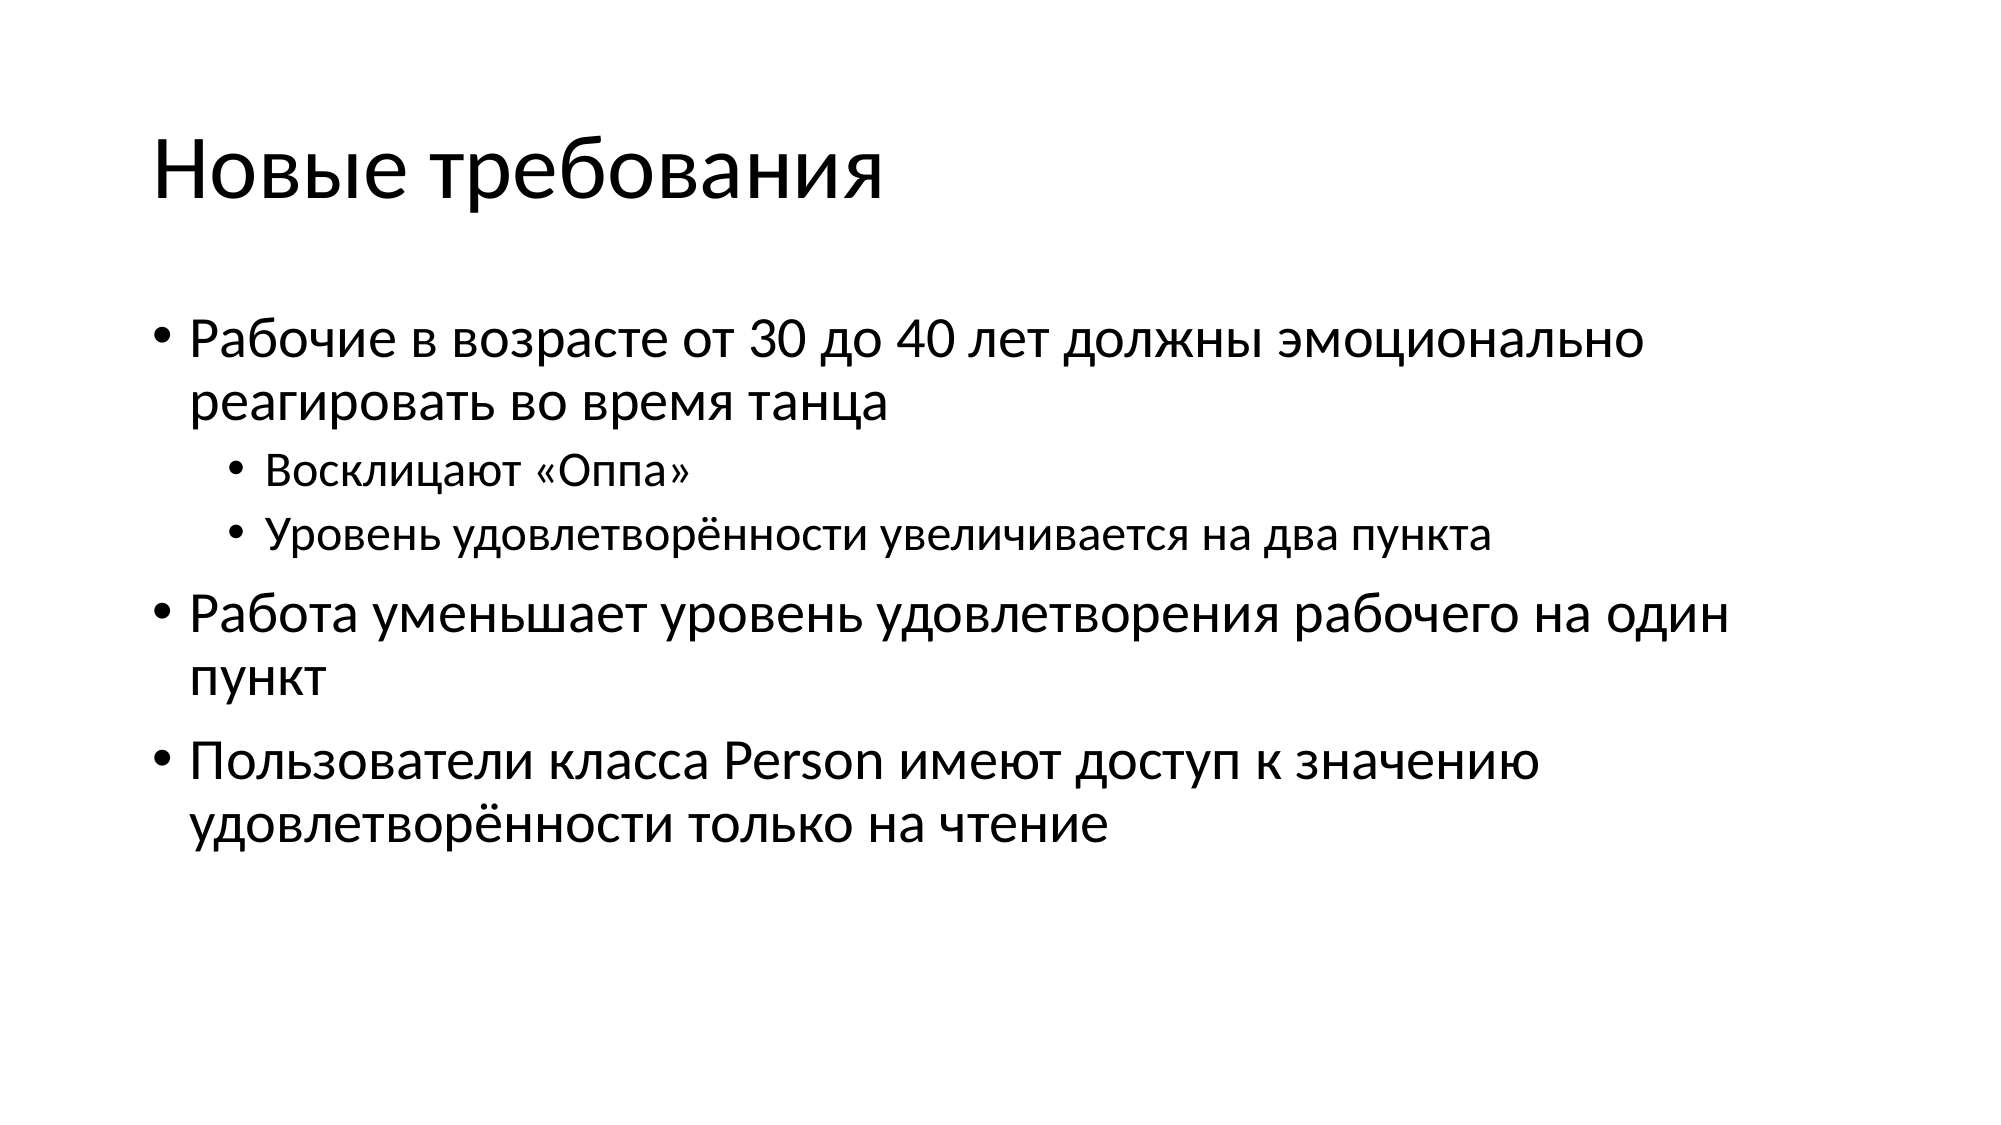

# Новые требования
Рабочие в возрасте от 30 до 40 лет должны эмоционально реагировать во время танца
Восклицают «Оппа»
Уровень удовлетворённости увеличивается на два пункта
Работа уменьшает уровень удовлетворения рабочего на один пункт
Пользователи класса Person имеют доступ к значению удовлетворённости только на чтение